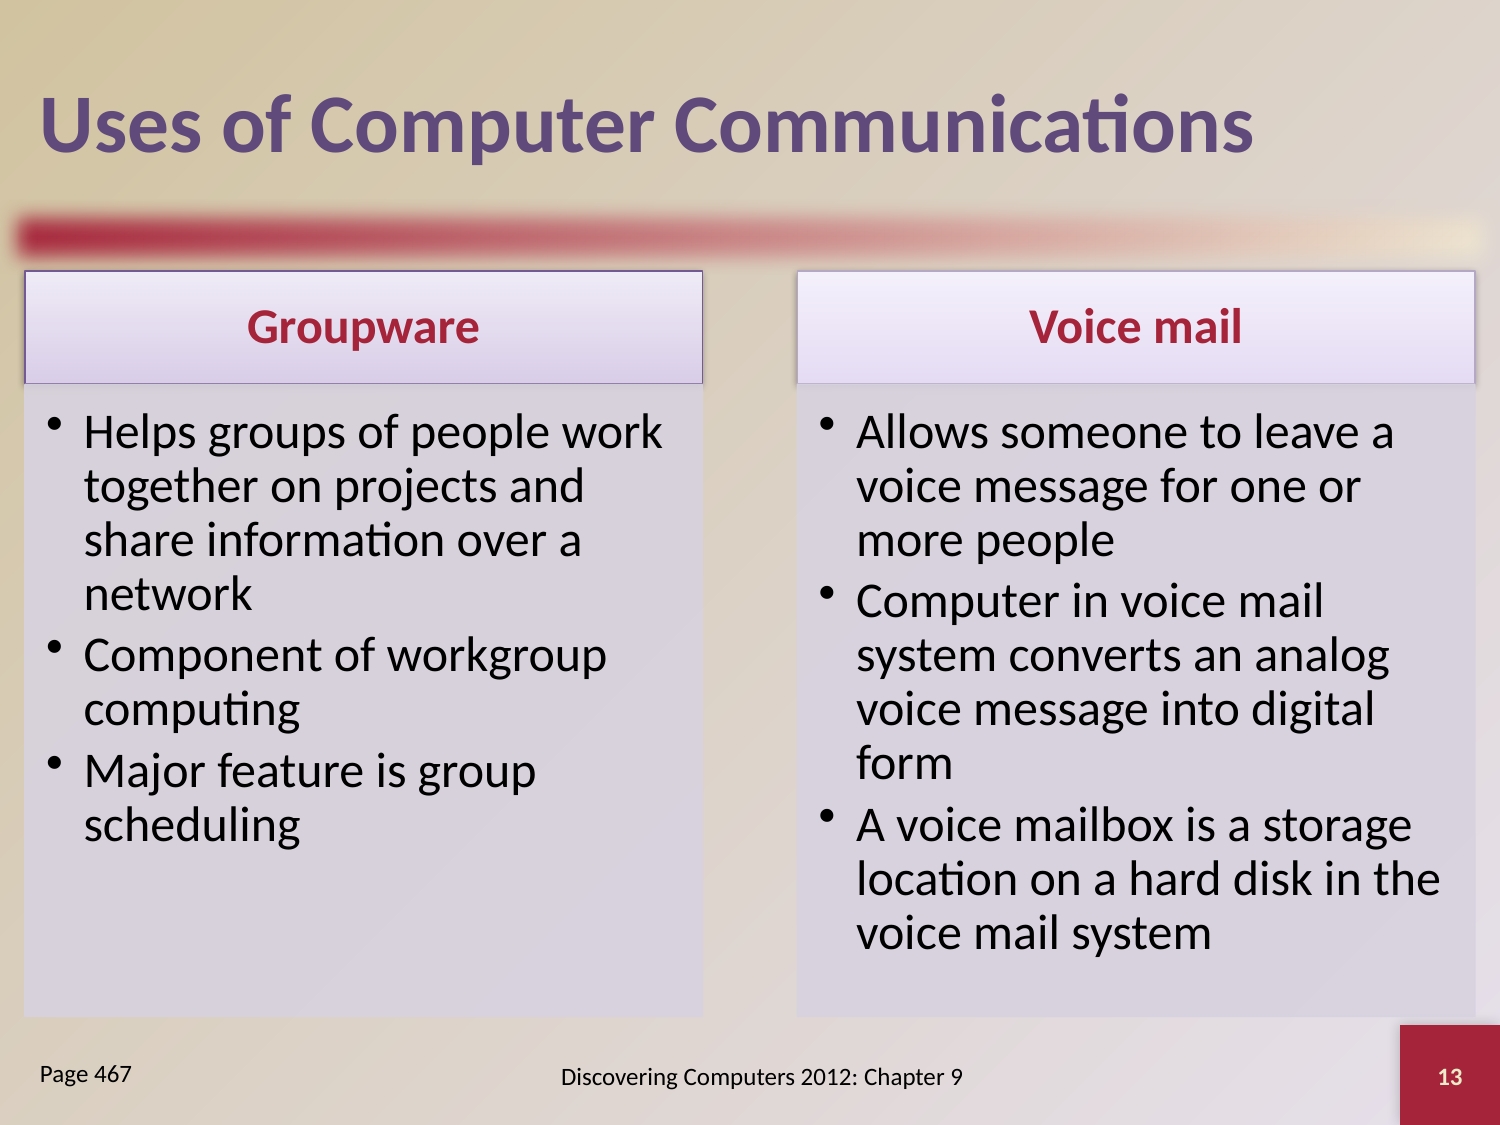

# Uses of Computer Communications
Groupware
Helps groups of people work together on projects and share information over a network
Component of workgroup computing
Major feature is group scheduling
Voice mail
Allows someone to leave a voice message for one or more people
Computer in voice mail system converts an analog voice message into digital form
A voice mailbox is a storage location on a hard disk in the voice mail system
13
Discovering Computers 2012: Chapter 9
Page 467